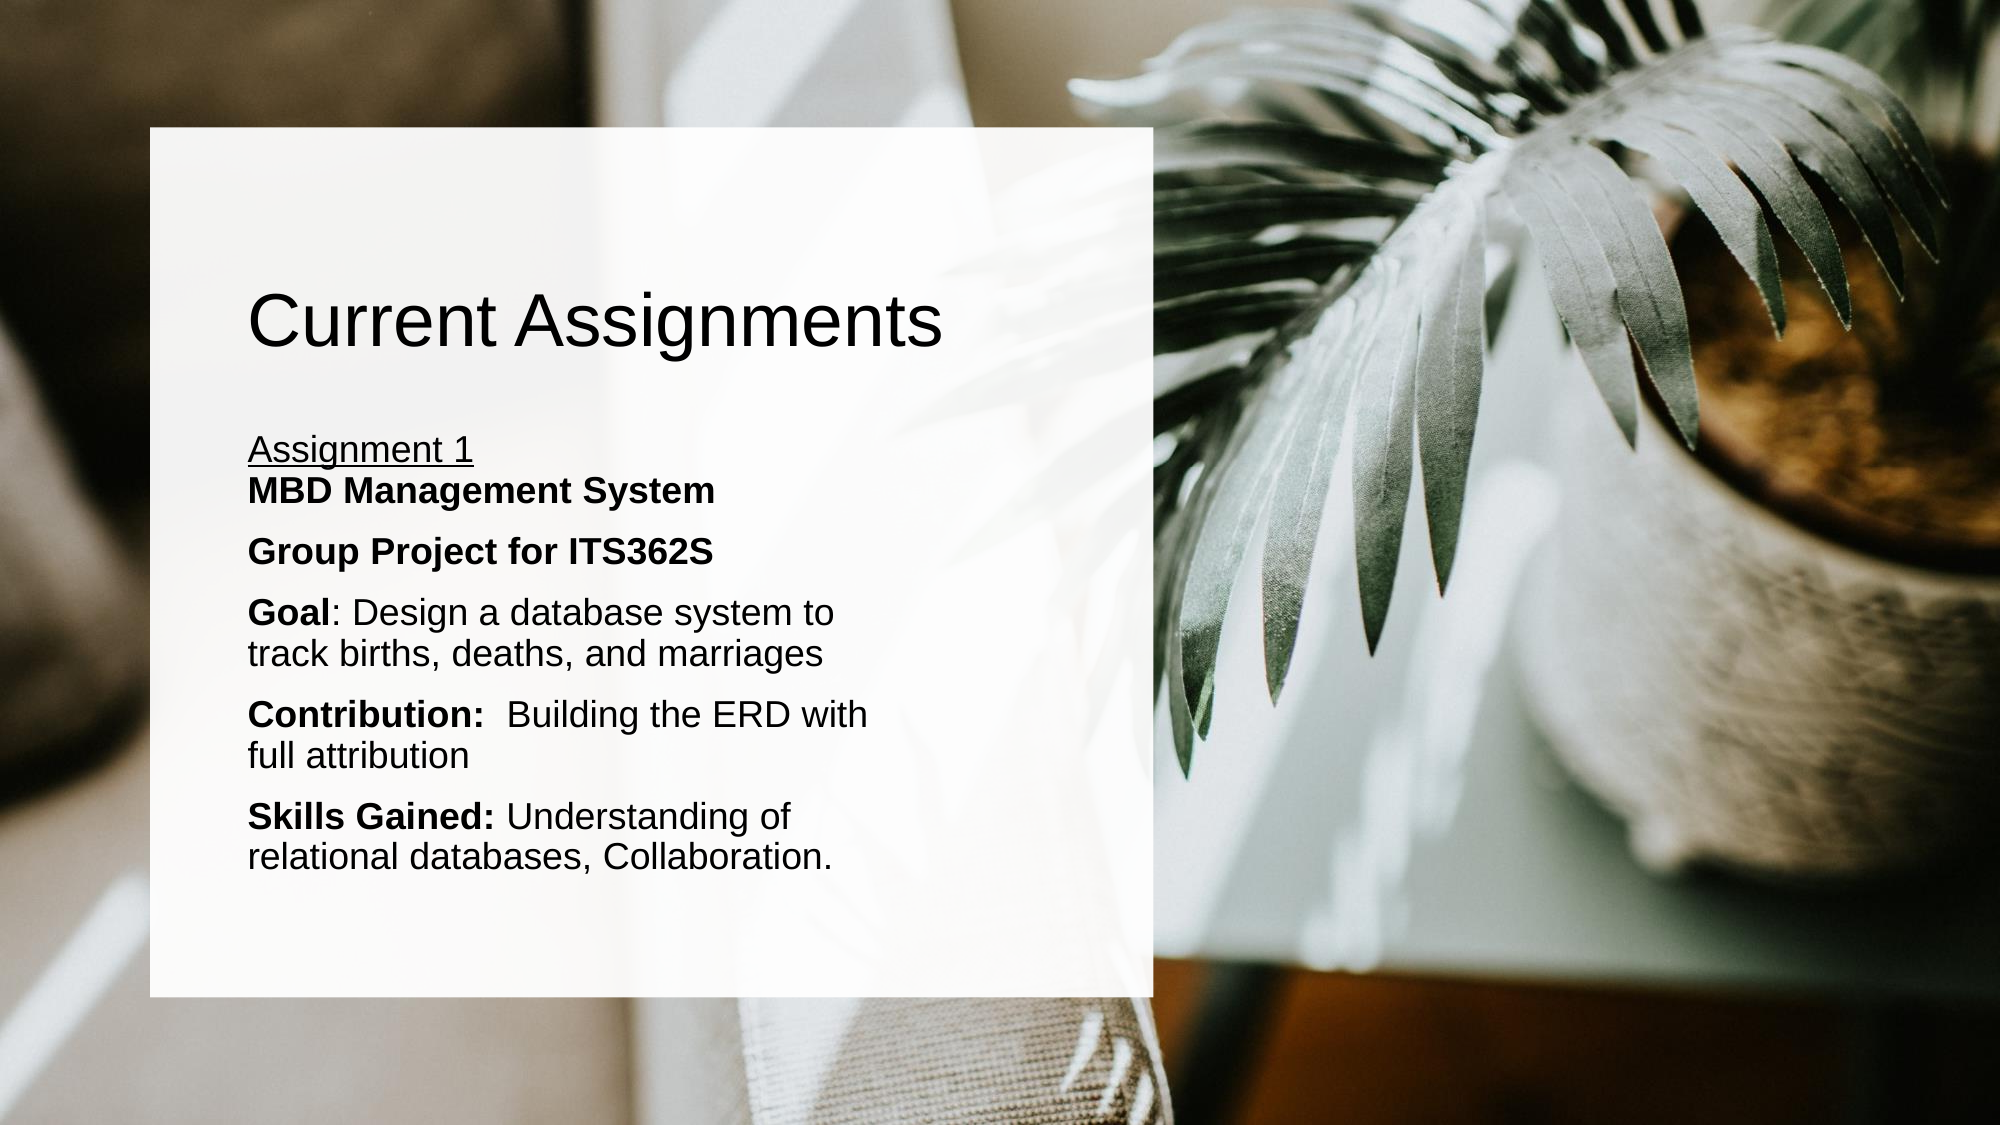

# Current Assignments
Assignment 1
MBD Management System
Group Project for ITS362S
Goal: Design a database system to track births, deaths, and marriages
Contribution:  Building the ERD with full attribution
Skills Gained: Understanding of relational databases, Collaboration.